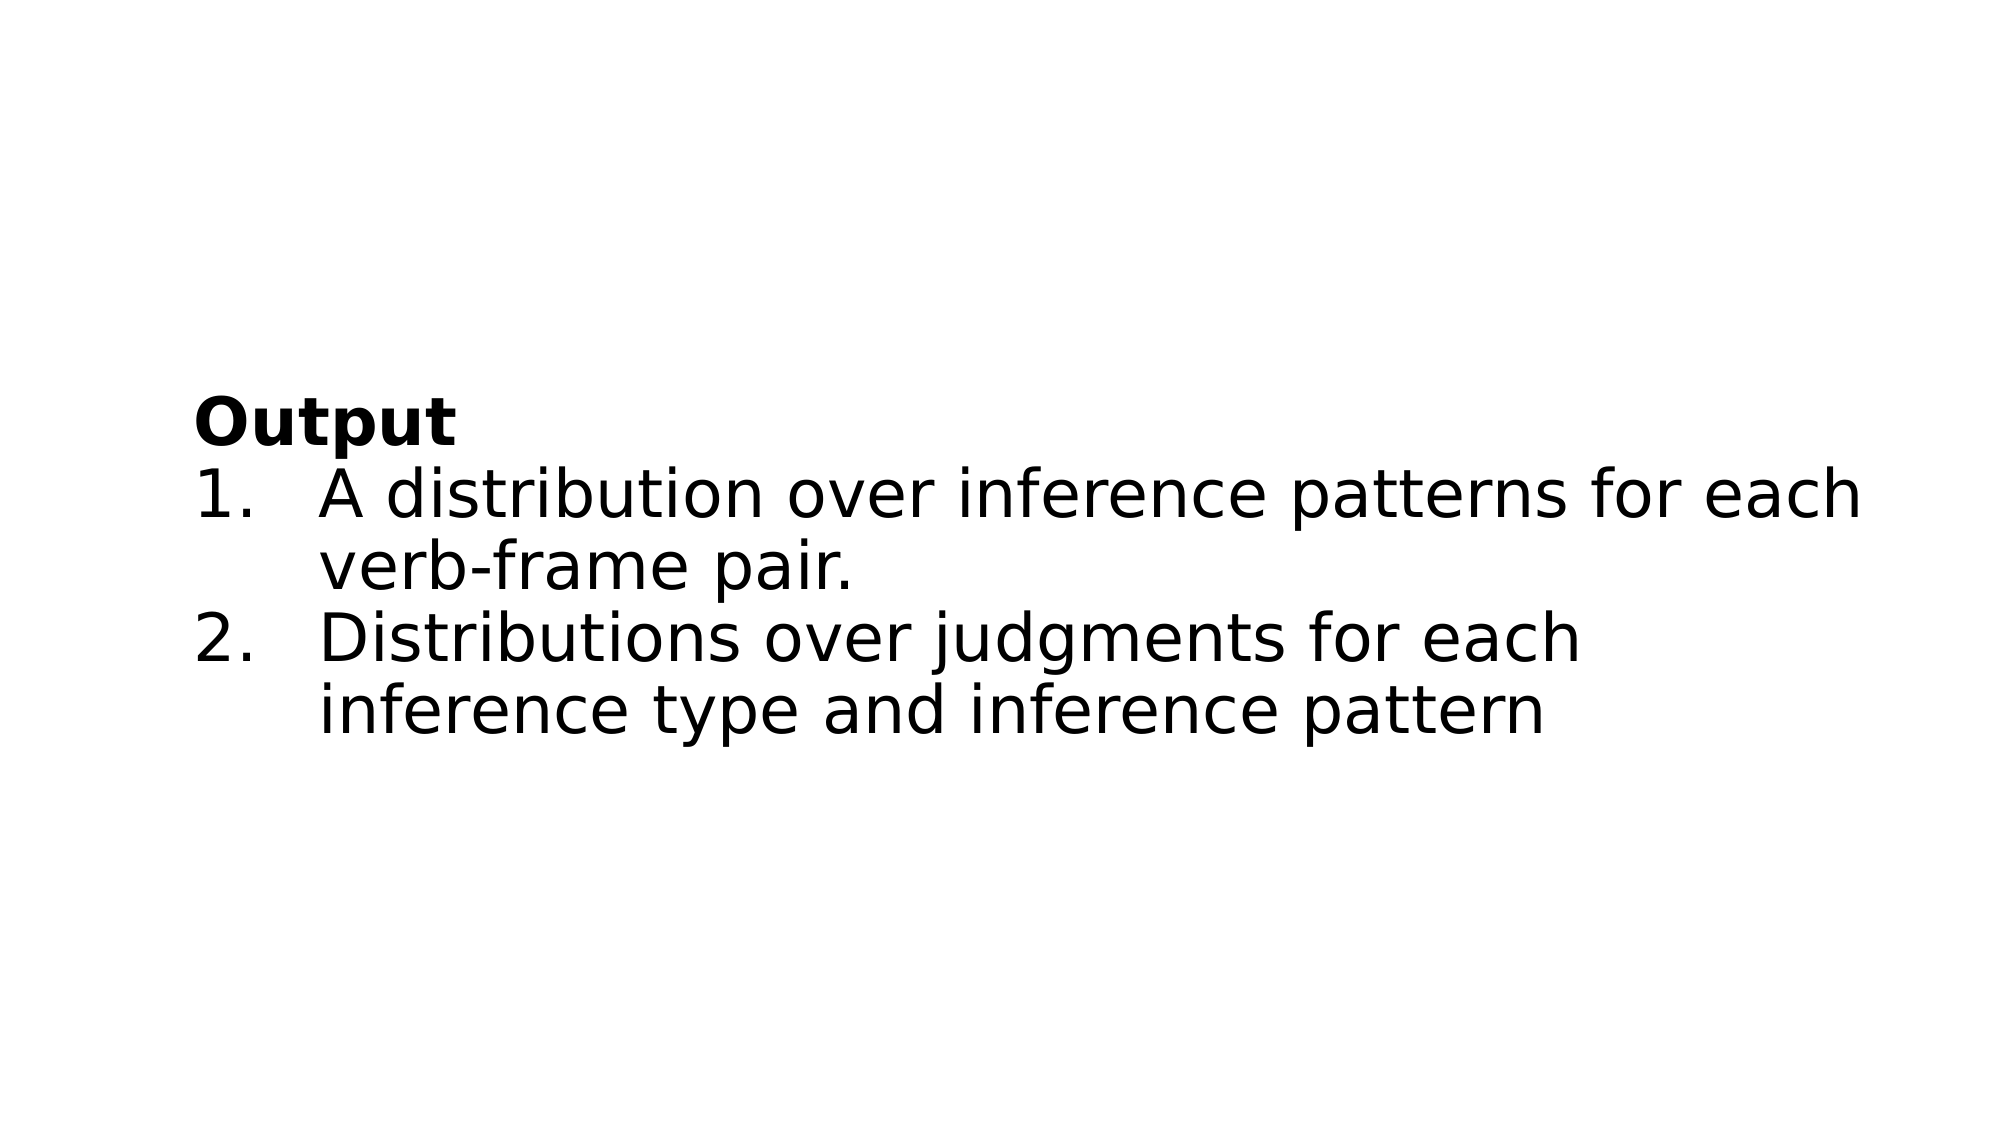

Output
A distribution over inference patterns for each verb-frame pair.
Distributions over judgments for each inference type and inference pattern